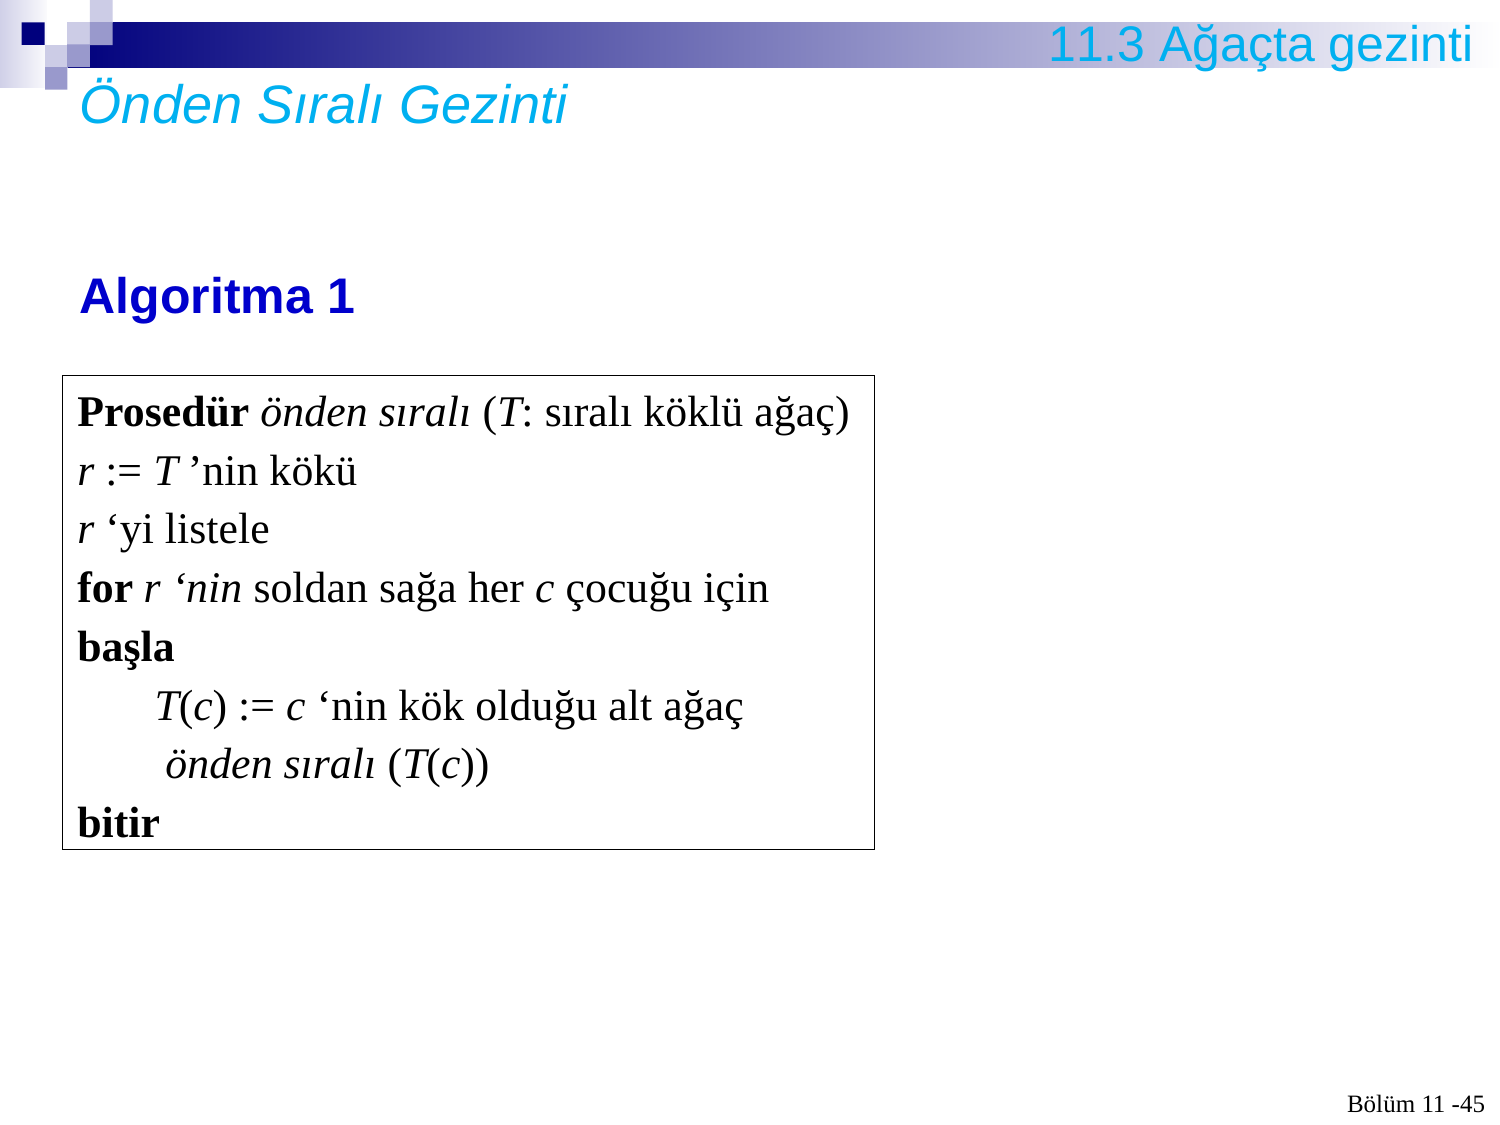

11.3 Ağaçta gezinti
Önden Sıralı Gezinti
# Algoritma 1
Prosedür önden sıralı (T: sıralı köklü ağaç)
r := T ’nin kökü
r ‘yi listele
for r ‘nin soldan sağa her c çocuğu için
başla
       T(c) := c ‘nin kök olduğu alt ağaç
        önden sıralı (T(c))
bitir
Bölüm 11 -45